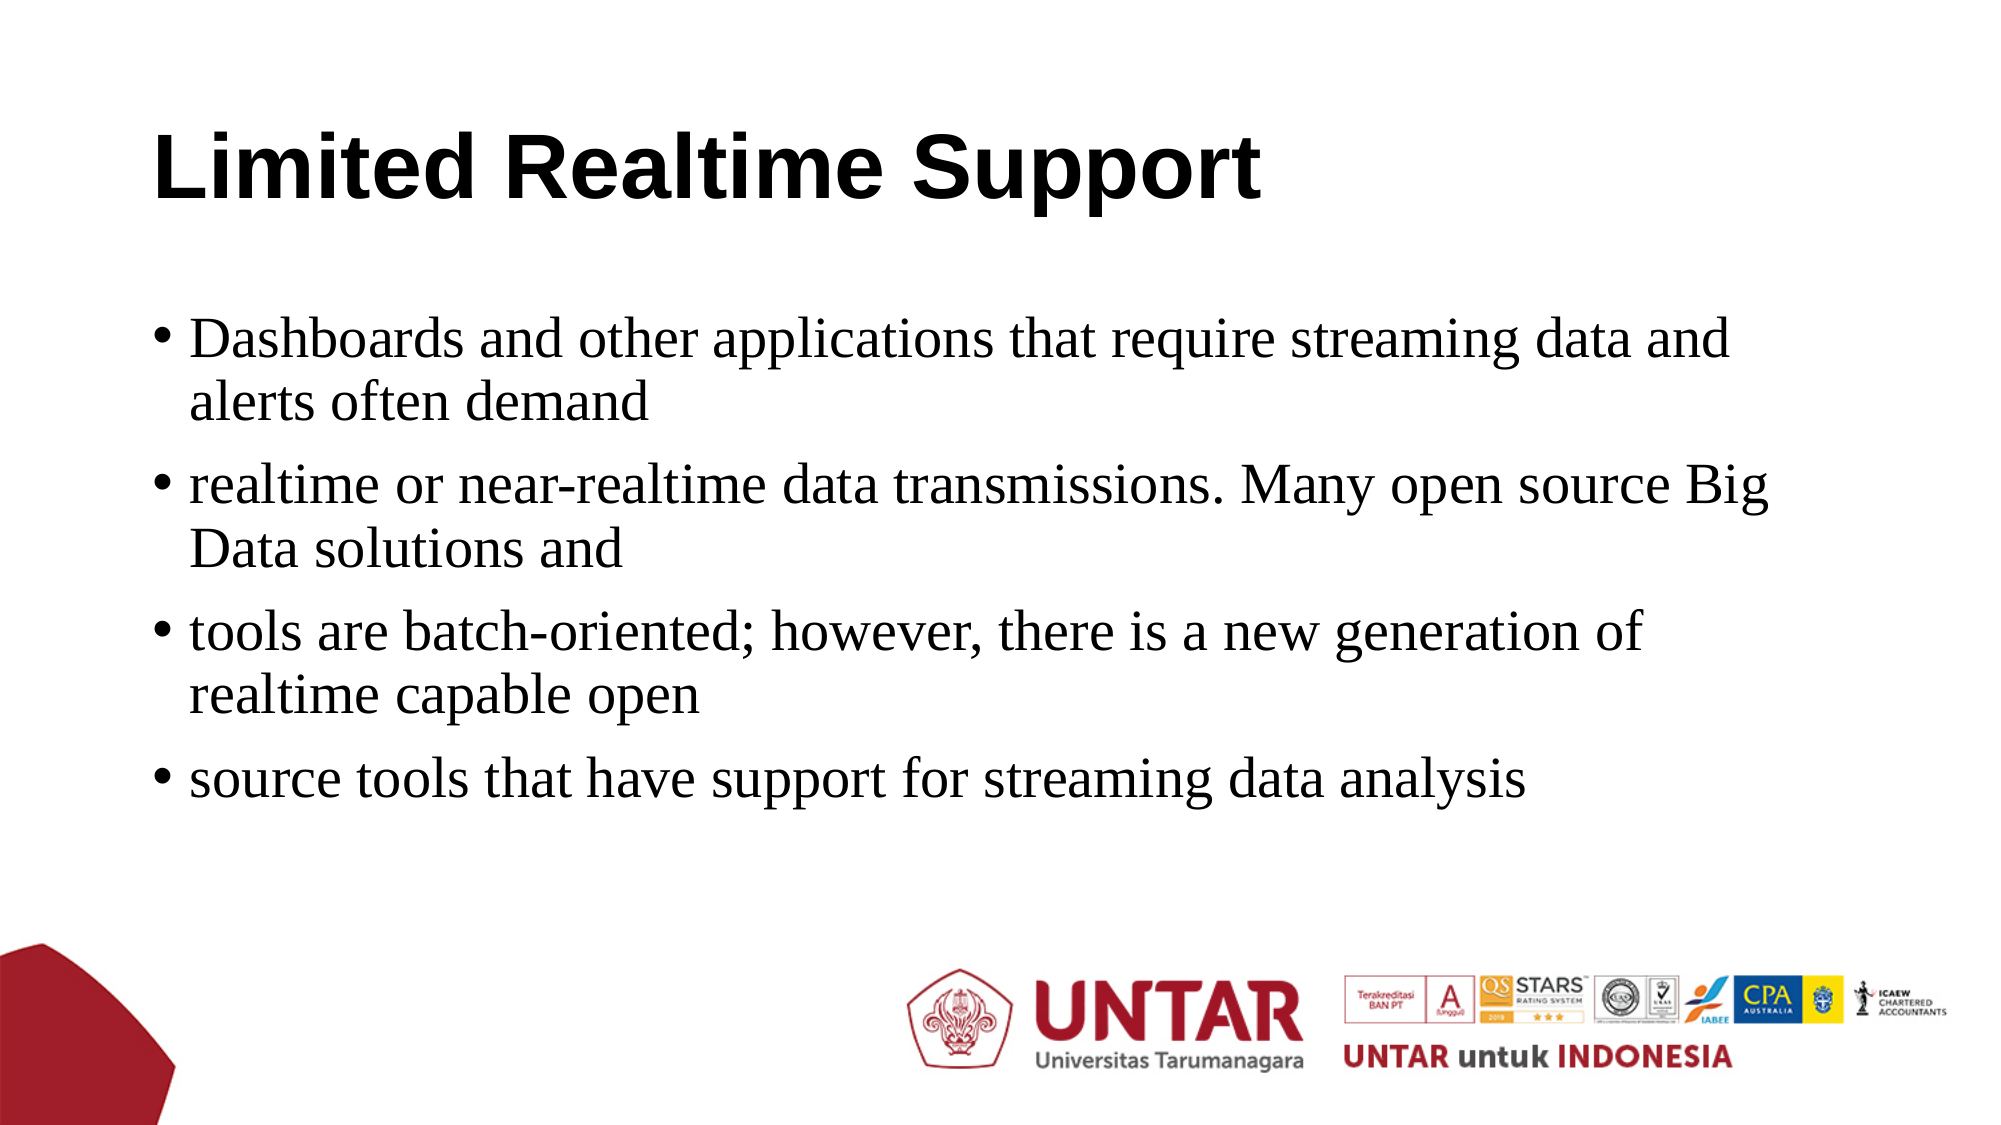

# Limited Realtime Support
Dashboards and other applications that require streaming data and alerts often demand
realtime or near-realtime data transmissions. Many open source Big Data solutions and
tools are batch-oriented; however, there is a new generation of realtime capable open
source tools that have support for streaming data analysis